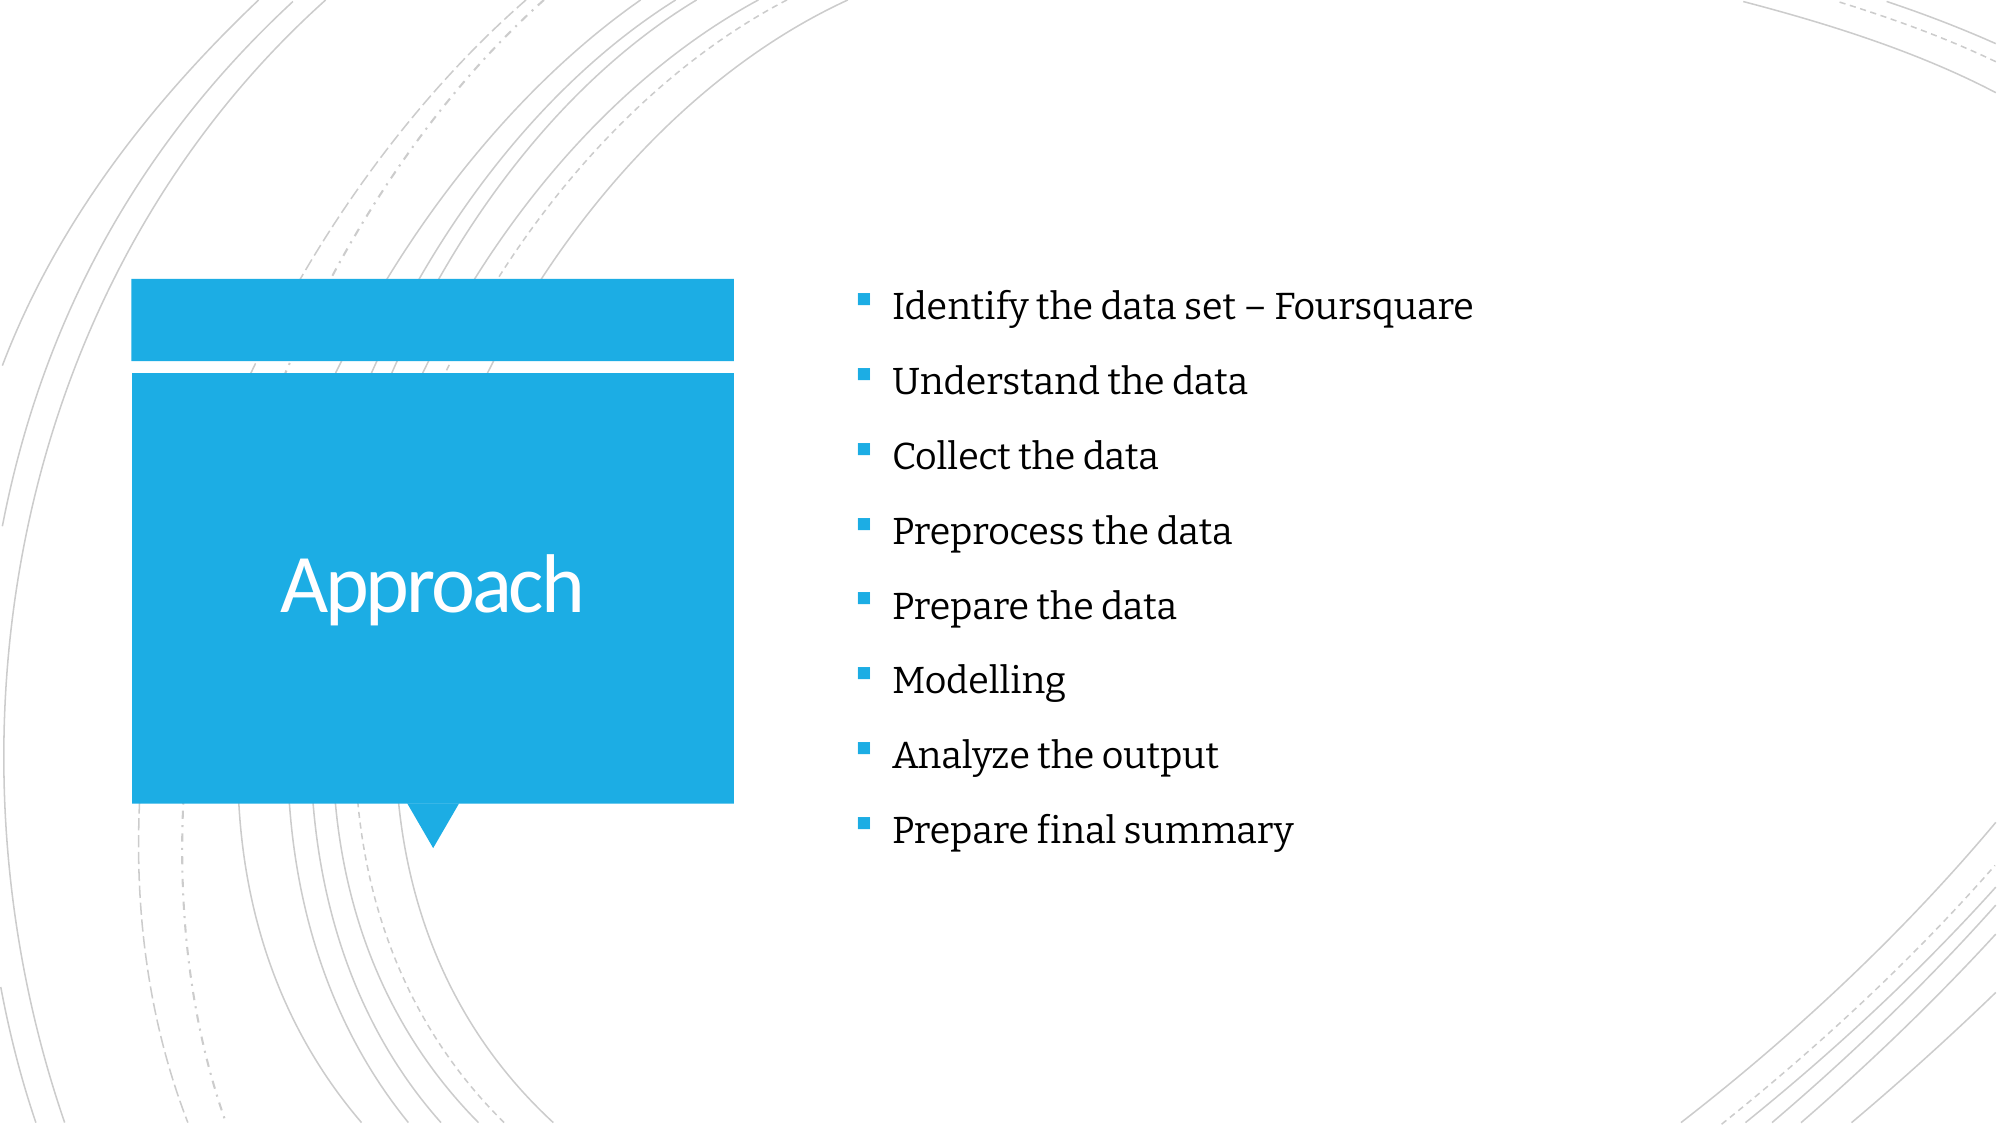

Identify the data set – Foursquare
Understand the data
Collect the data
Preprocess the data
Prepare the data
Modelling
Analyze the output
Prepare final summary
# Approach